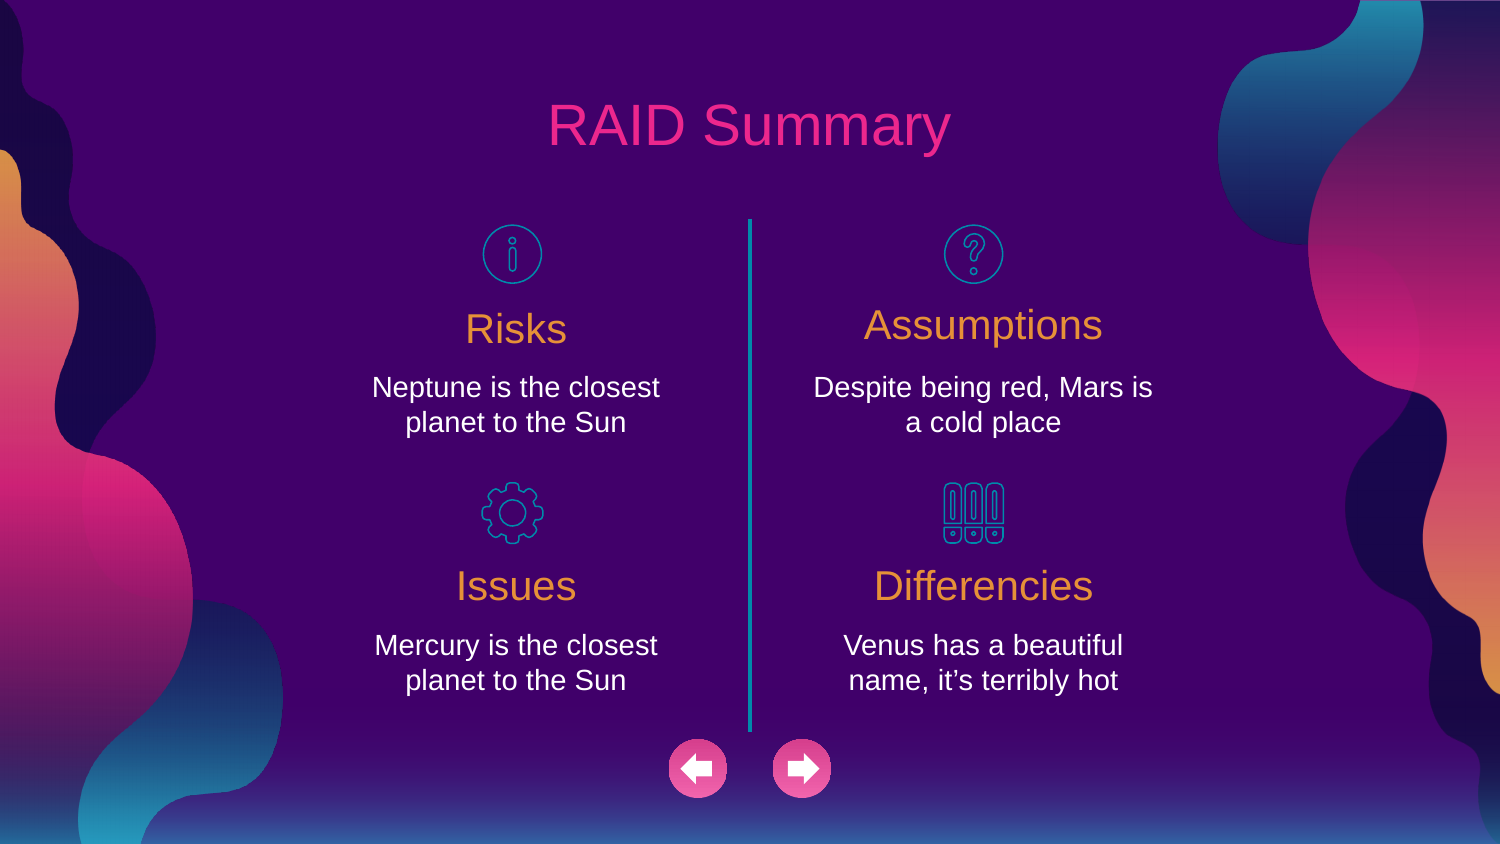

# RAID Summary

Risks
Assumptions
Neptune is the closest planet to the Sun
Despite being red, Mars is a cold place

Issues
Differencies
Mercury is the closest planet to the Sun
Venus has a beautiful name, it’s terribly hot